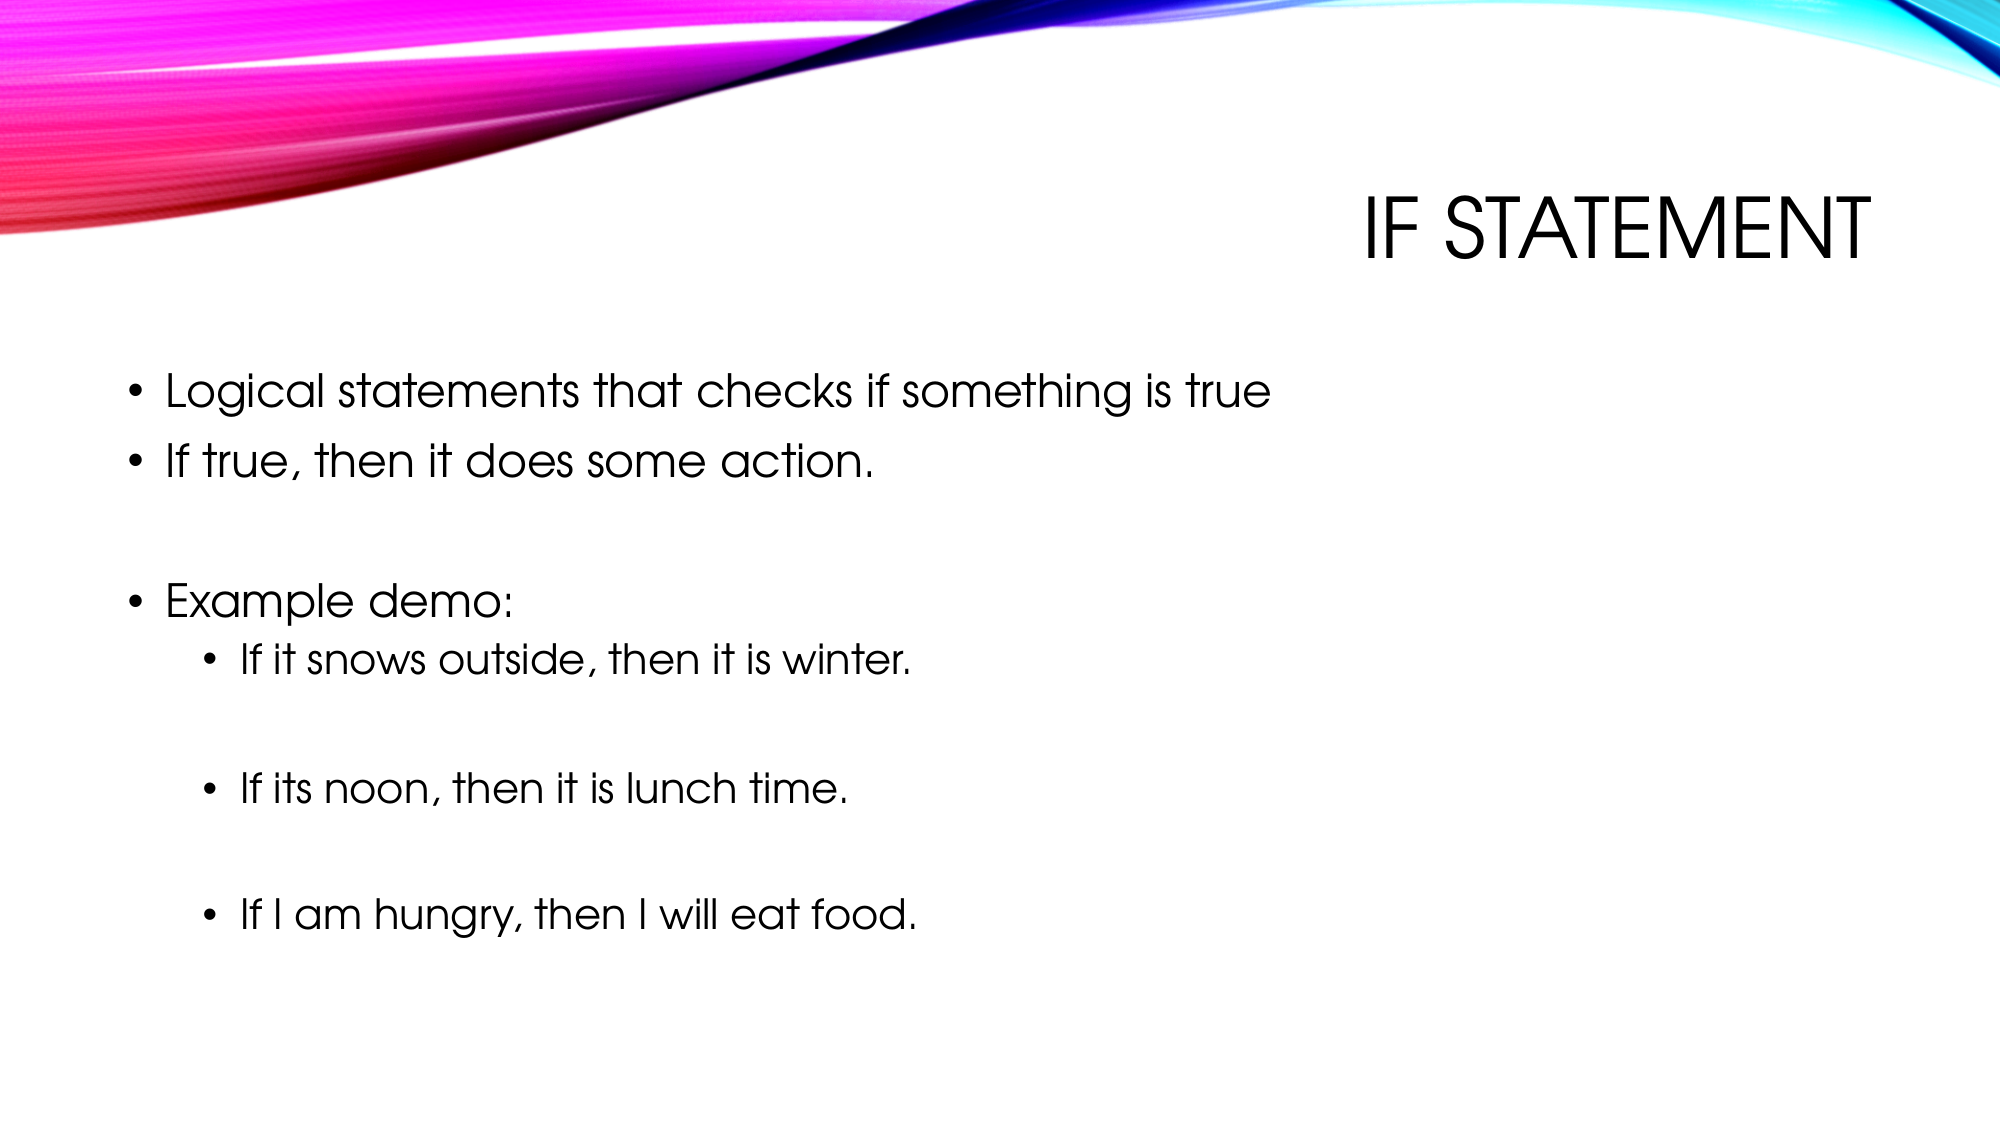

# If statement
Logical statements that checks if something is true
If true, then it does some action.

Example demo:
If it snows outside, then it is winter.

If its noon, then it is lunch time.

If I am hungry, then I will eat food.